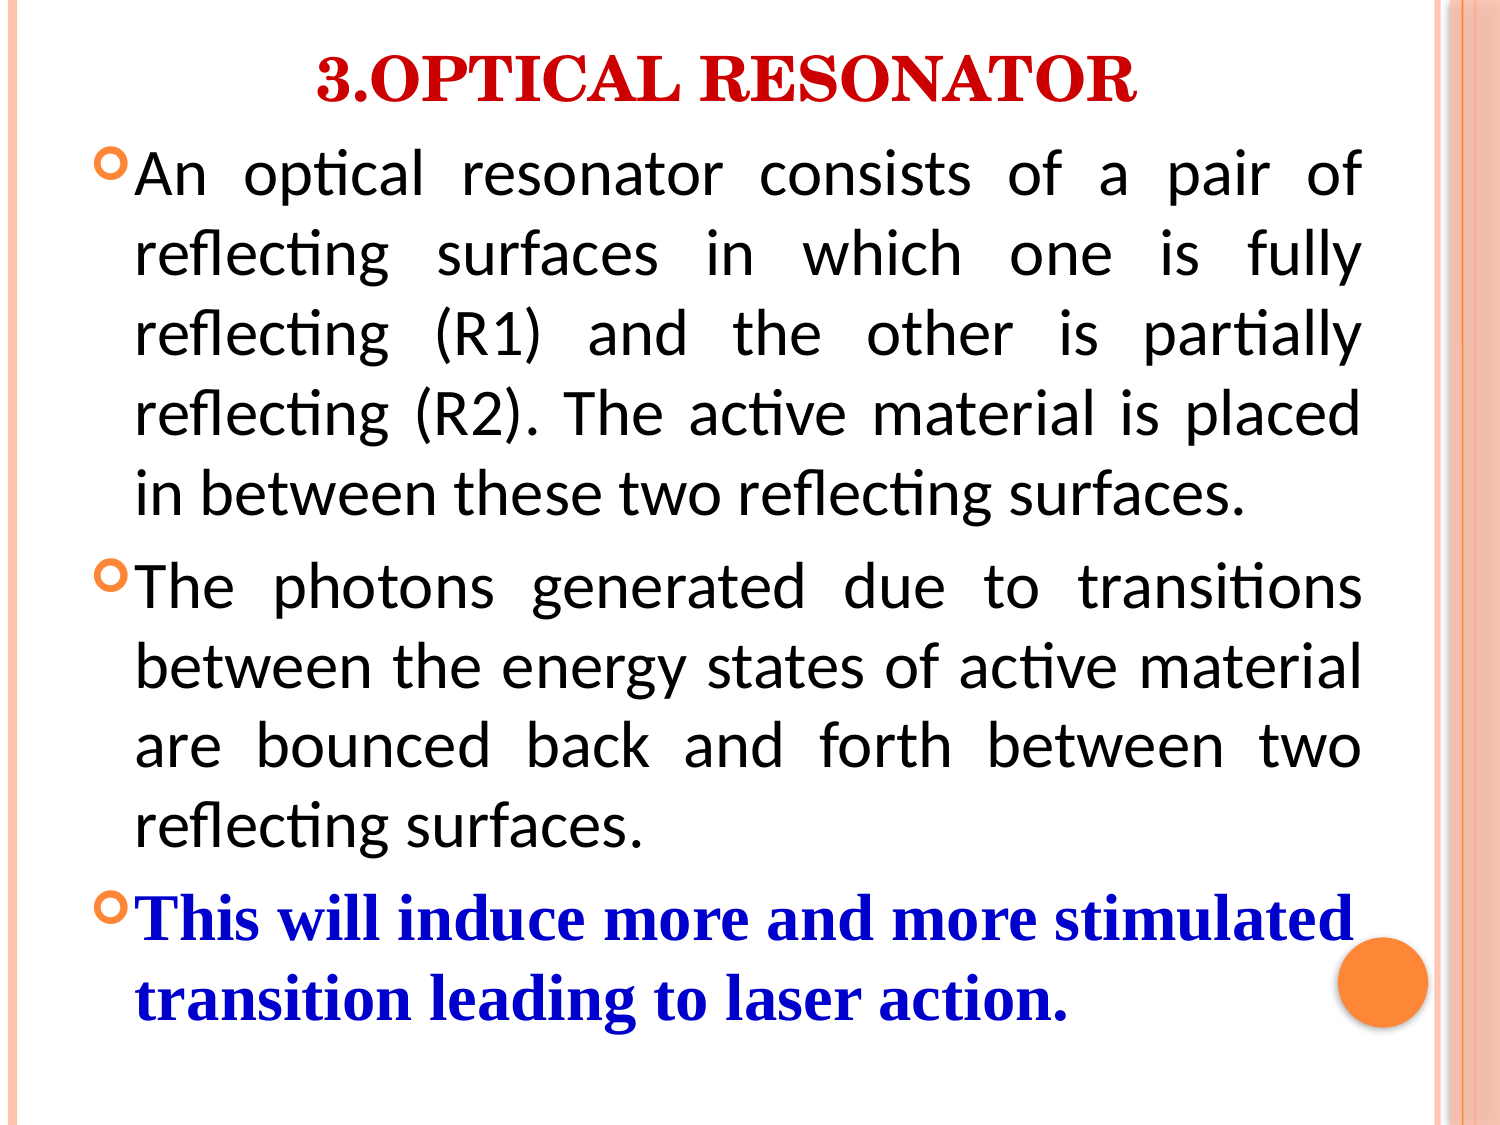

# 3.Optical resonator
An optical resonator consists of a pair of reflecting surfaces in which one is fully reflecting (R1) and the other is partially reflecting (R2). The active material is placed in between these two reflecting surfaces.
The photons generated due to transitions between the energy states of active material are bounced back and forth between two reflecting surfaces.
This will induce more and more stimulated transition leading to laser action.